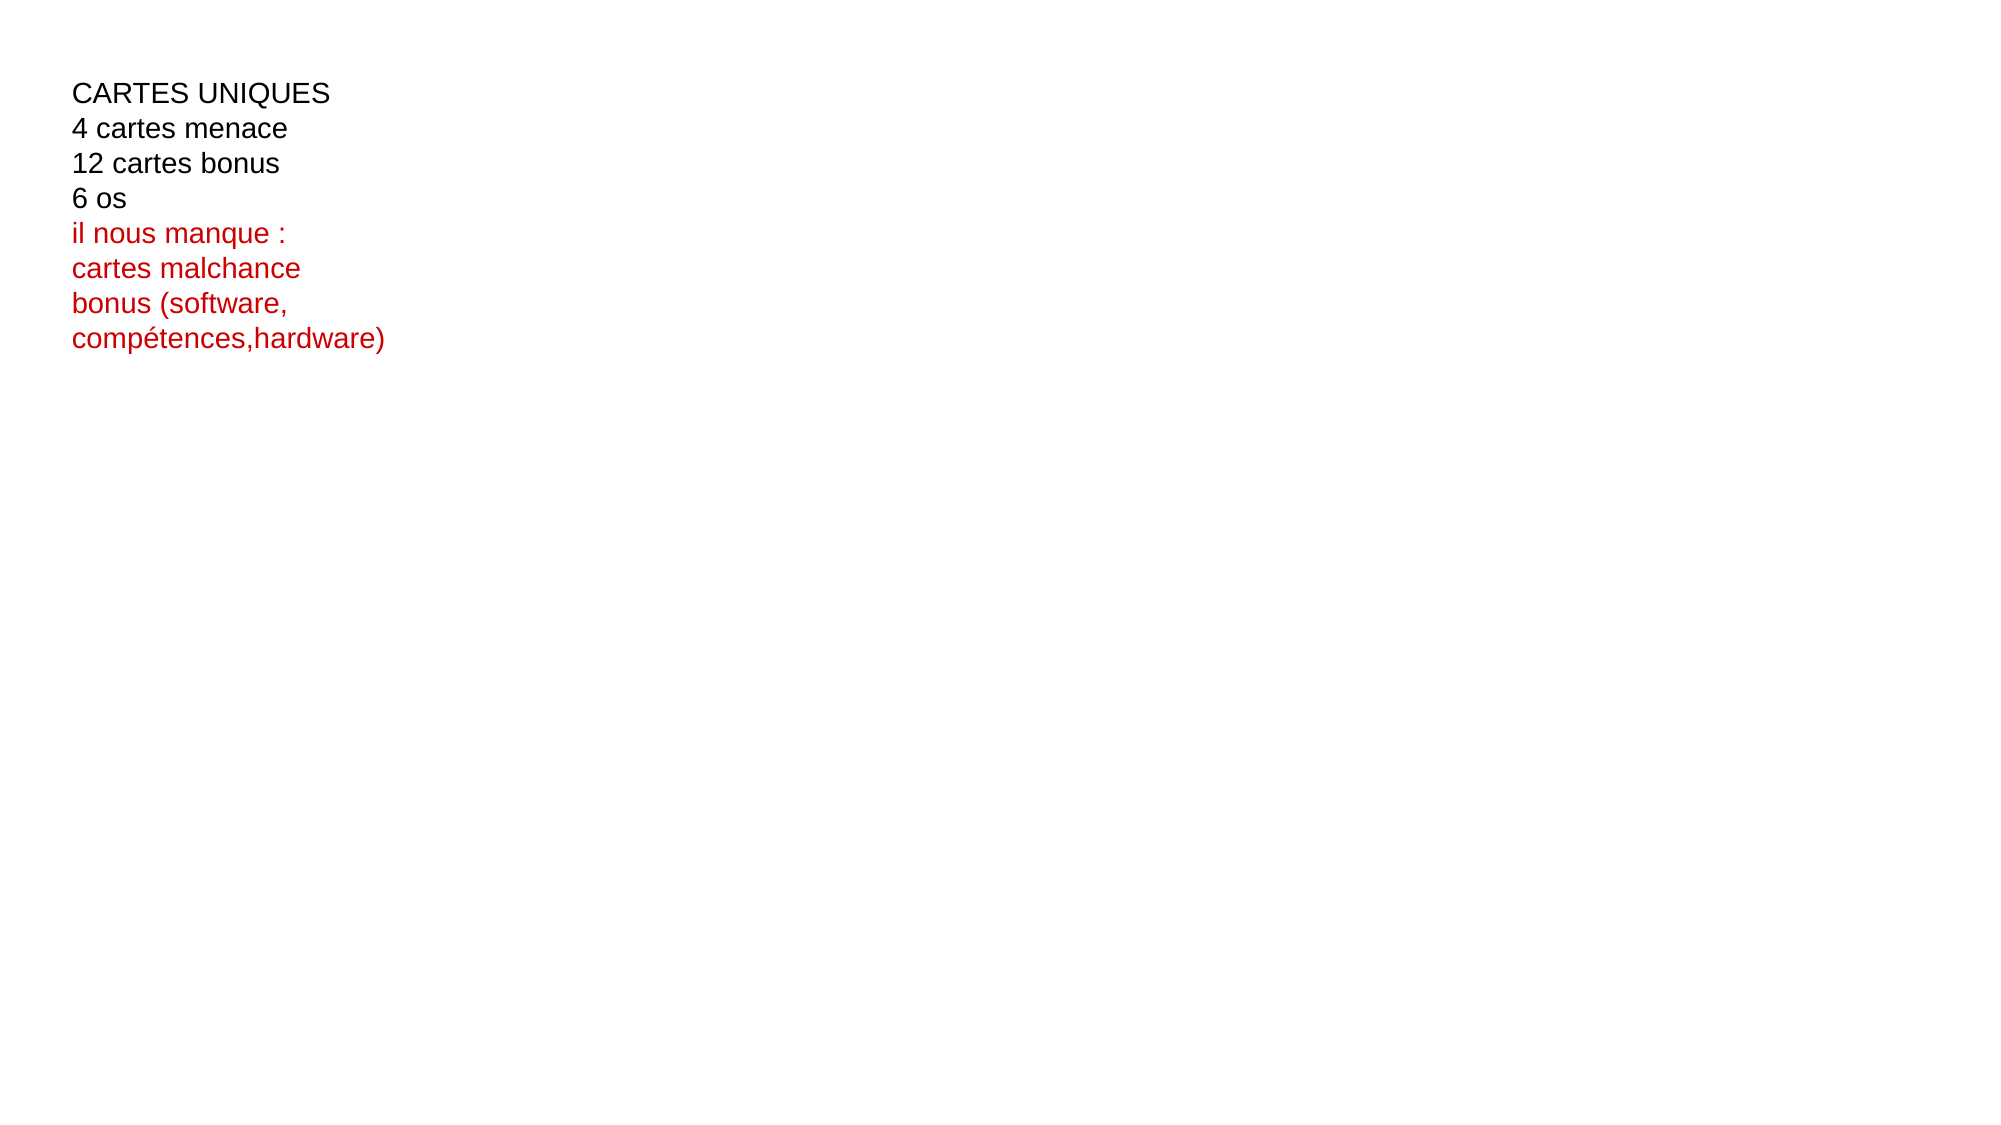

CARTES UNIQUES
4 cartes menace
12 cartes bonus
6 os
il nous manque :
cartes malchance
bonus (software, compétences,hardware)